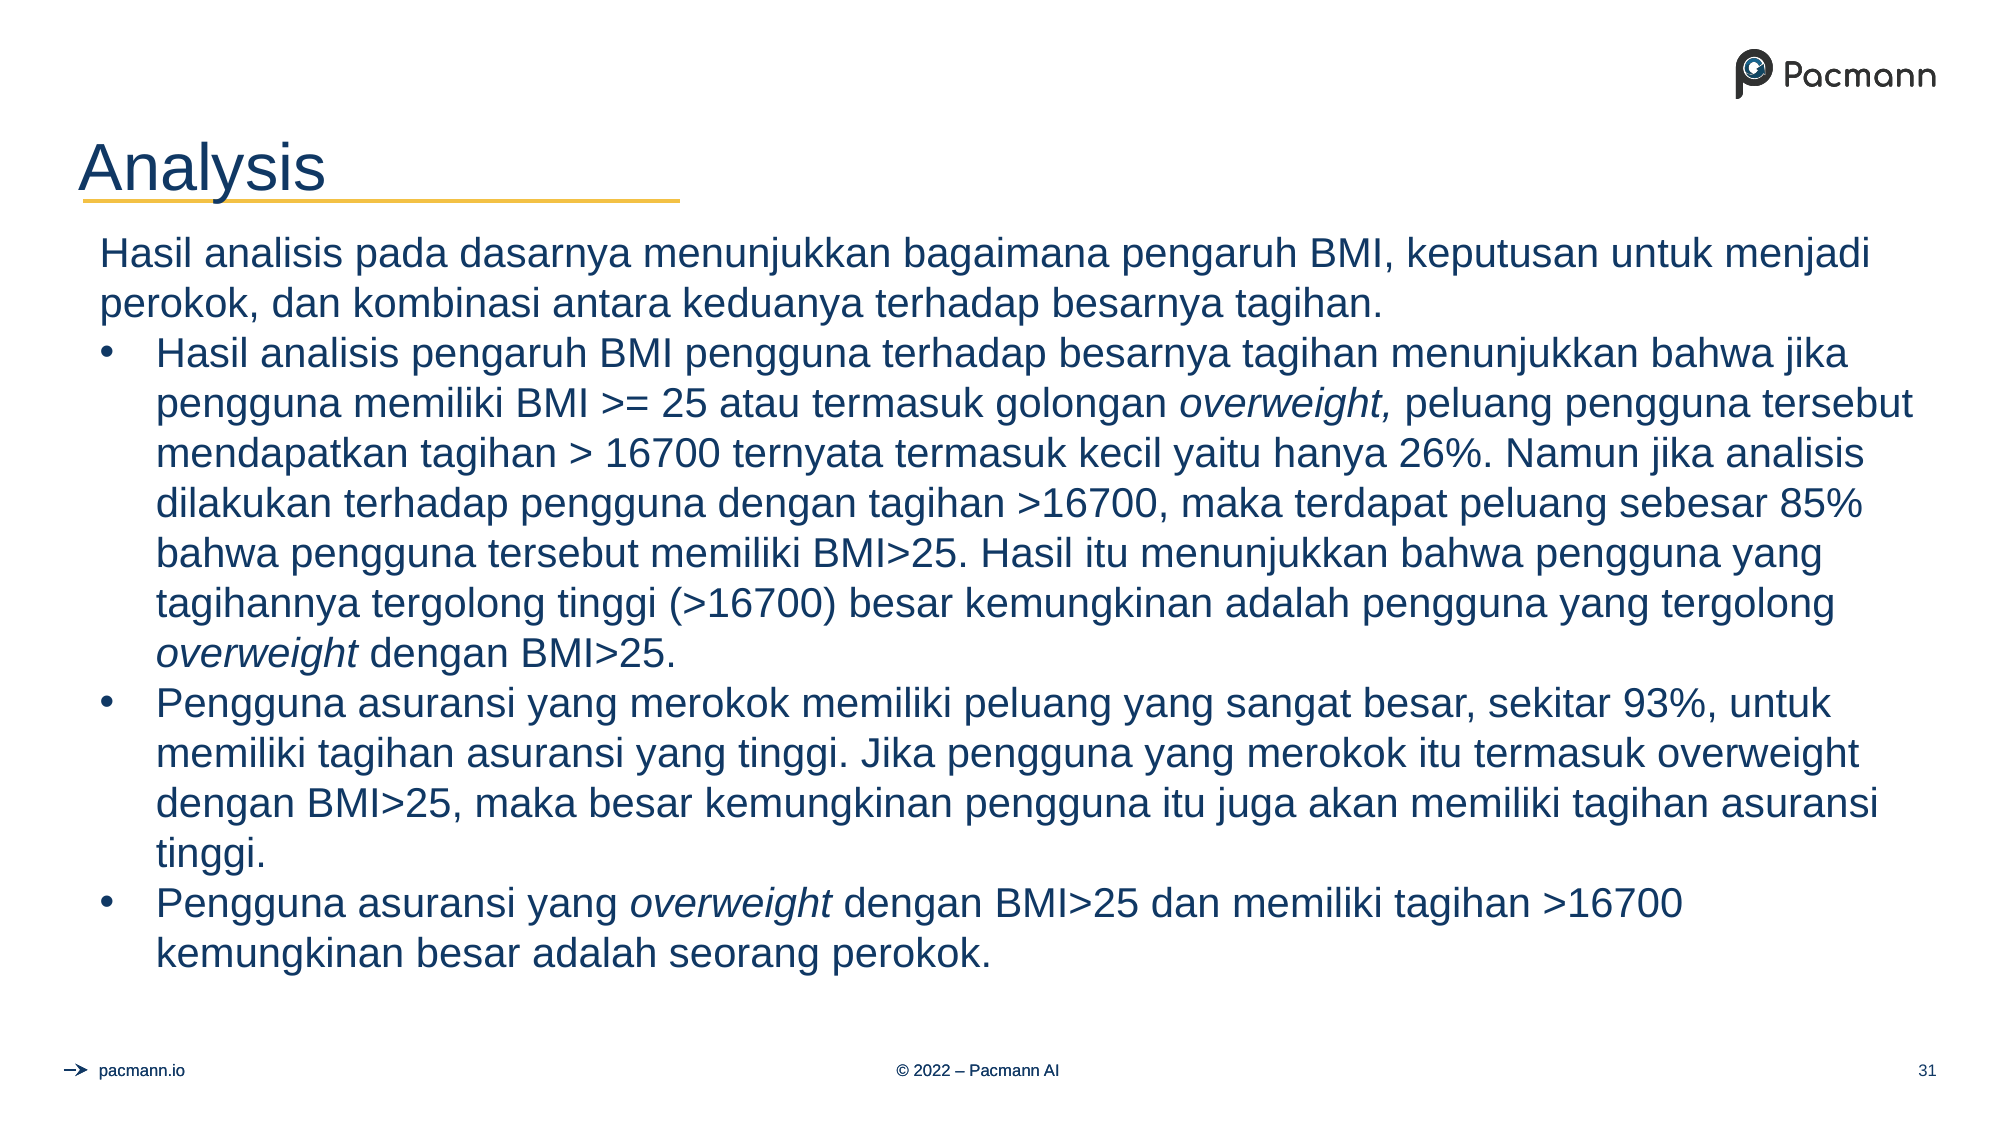

# Analysis
Hasil analisis pada dasarnya menunjukkan bagaimana pengaruh BMI, keputusan untuk menjadi perokok, dan kombinasi antara keduanya terhadap besarnya tagihan.
Hasil analisis pengaruh BMI pengguna terhadap besarnya tagihan menunjukkan bahwa jika pengguna memiliki BMI >= 25 atau termasuk golongan overweight, peluang pengguna tersebut mendapatkan tagihan > 16700 ternyata termasuk kecil yaitu hanya 26%. Namun jika analisis dilakukan terhadap pengguna dengan tagihan >16700, maka terdapat peluang sebesar 85% bahwa pengguna tersebut memiliki BMI>25. Hasil itu menunjukkan bahwa pengguna yang tagihannya tergolong tinggi (>16700) besar kemungkinan adalah pengguna yang tergolong overweight dengan BMI>25.
Pengguna asuransi yang merokok memiliki peluang yang sangat besar, sekitar 93%, untuk memiliki tagihan asuransi yang tinggi. Jika pengguna yang merokok itu termasuk overweight dengan BMI>25, maka besar kemungkinan pengguna itu juga akan memiliki tagihan asuransi tinggi.
Pengguna asuransi yang overweight dengan BMI>25 dan memiliki tagihan >16700 kemungkinan besar adalah seorang perokok.